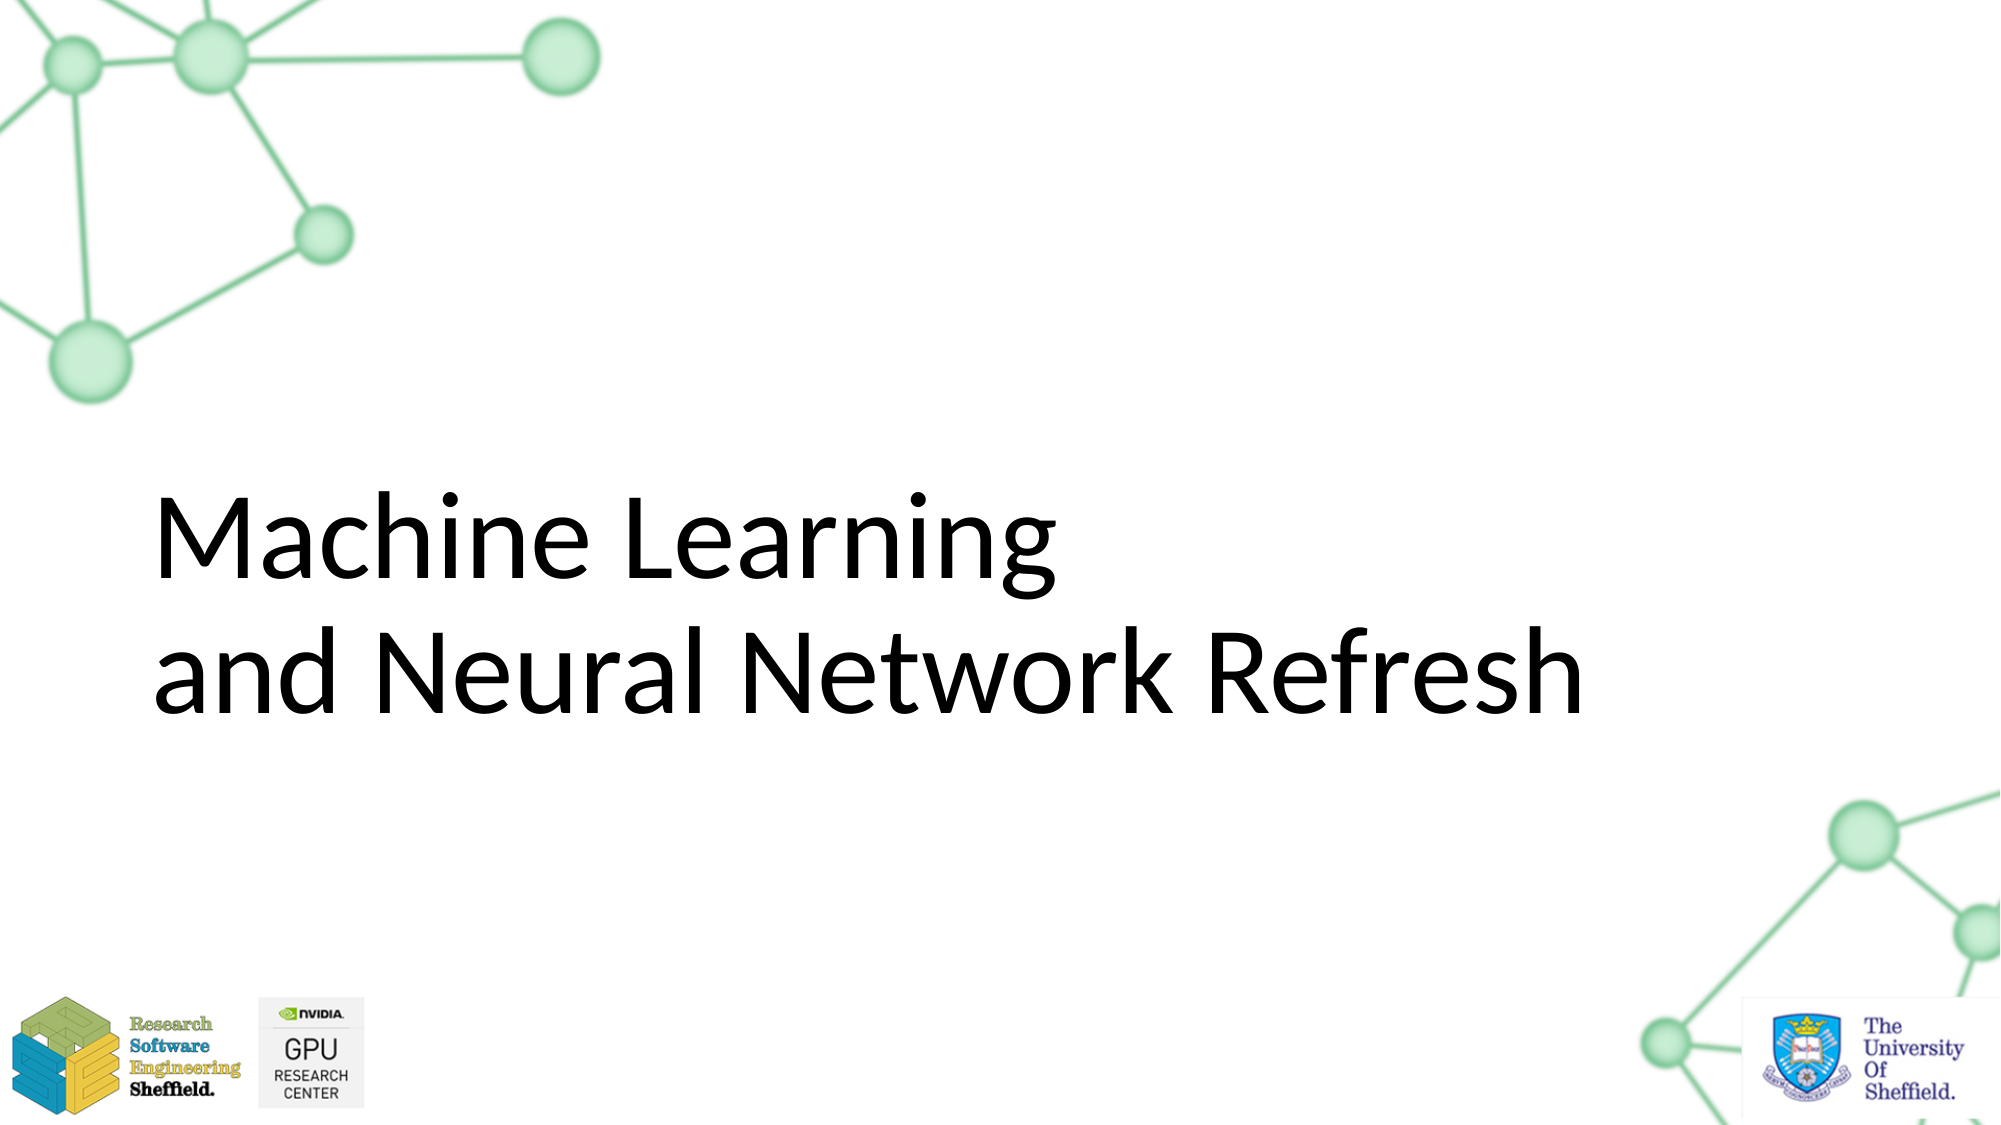

# Machine Learning and Neural Network Refresh